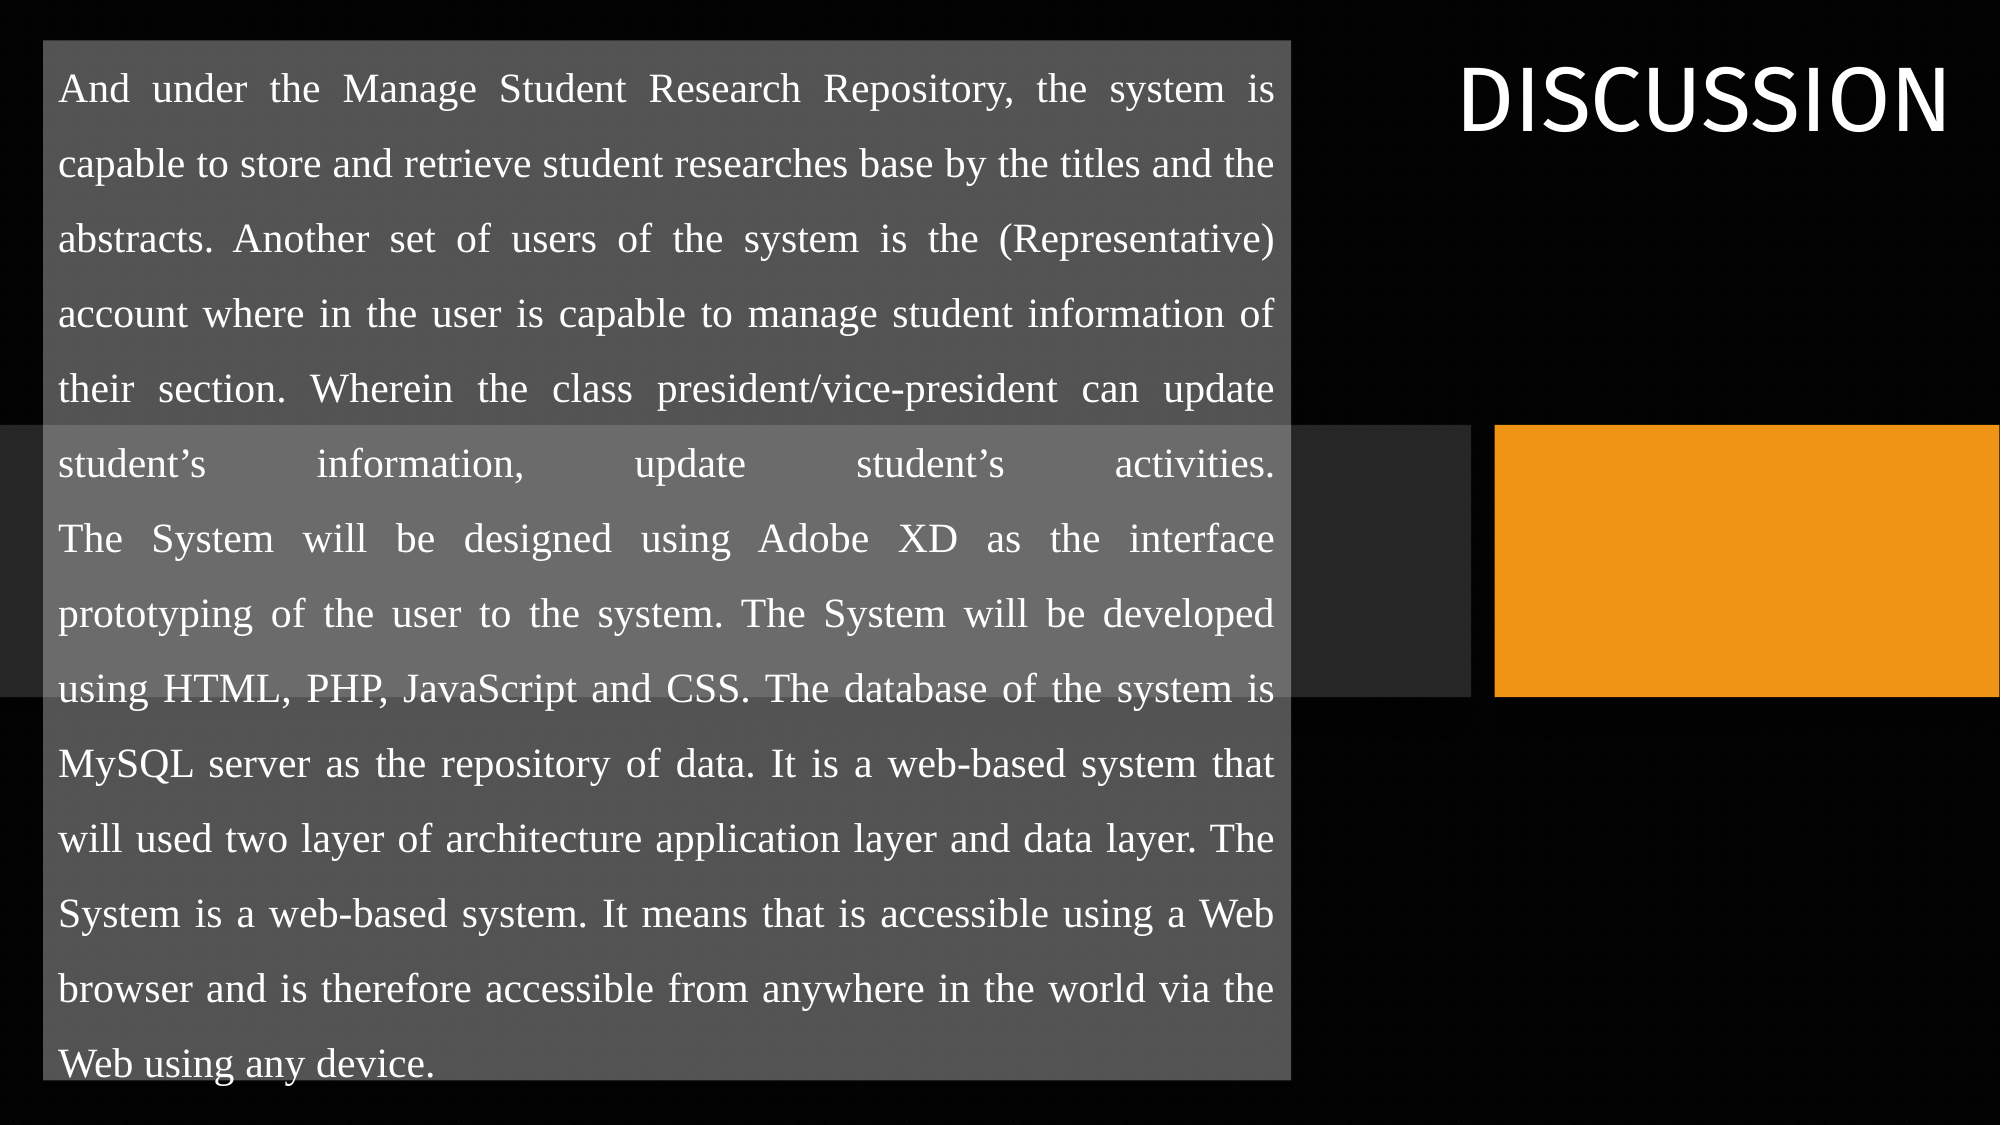

# And under the Manage Student Research Repository, the system is capable to store and retrieve student researches base by the titles and the abstracts. Another set of users of the system is the (Representative) account where in the user is capable to manage student information of their section. Wherein the class president/vice-president can update student’s information, update student’s activities. The System will be designed using Adobe XD as the interface prototyping of the user to the system. The System will be developed using HTML, PHP, JavaScript and CSS. The database of the system is MySQL server as the repository of data. It is a web-based system that will used two layer of architecture application layer and data layer. The System is a web-based system. It means that is accessible using a Web browser and is therefore accessible from anywhere in the world via the Web using any device.
DISCUSSION